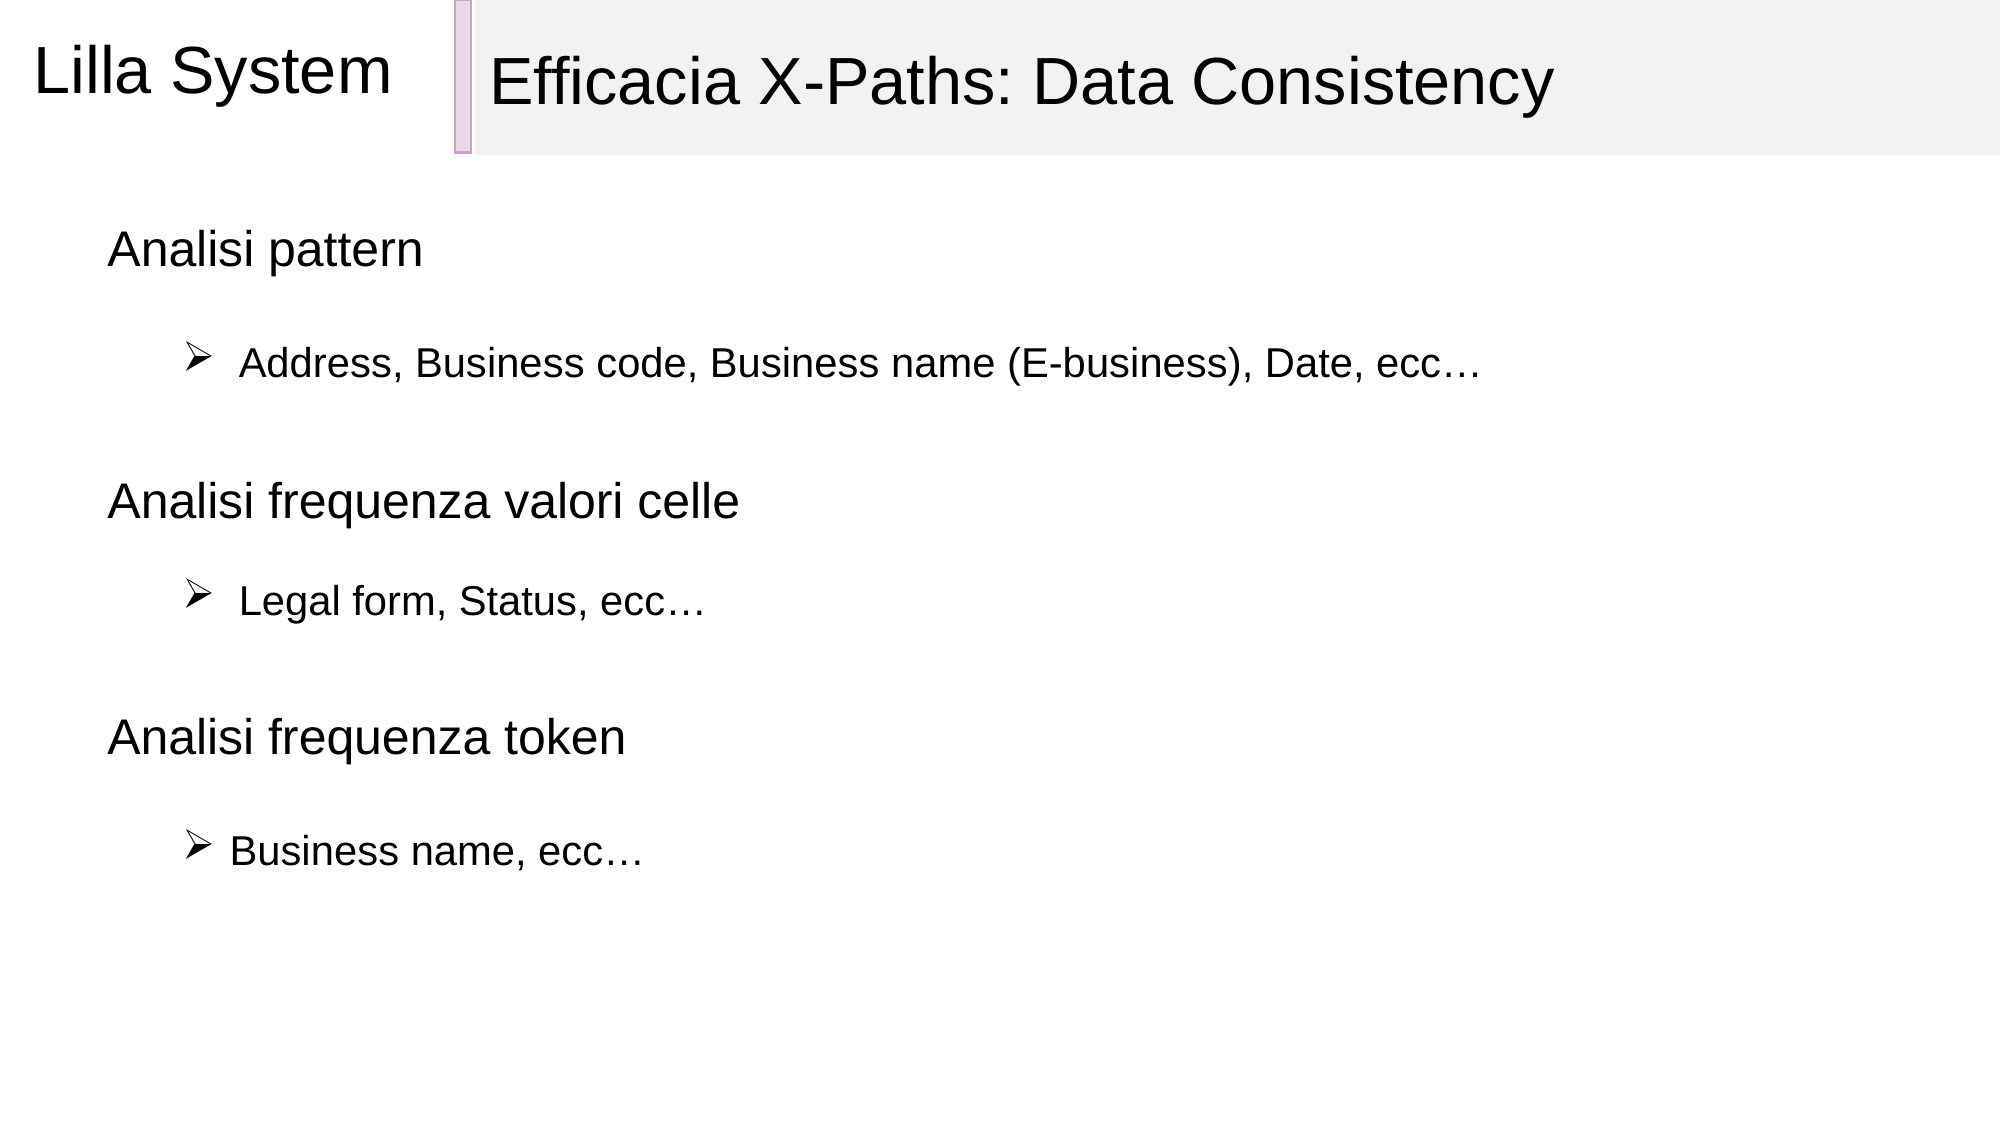

Efficacia X-Paths: Data Consistency

Lilla System
Analisi pattern

Address, Business code, Business name (E-business), Date, ecc…

Analisi frequenza valori celle
Legal form, Status, ecc…

Analisi frequenza token
Business name, ecc…